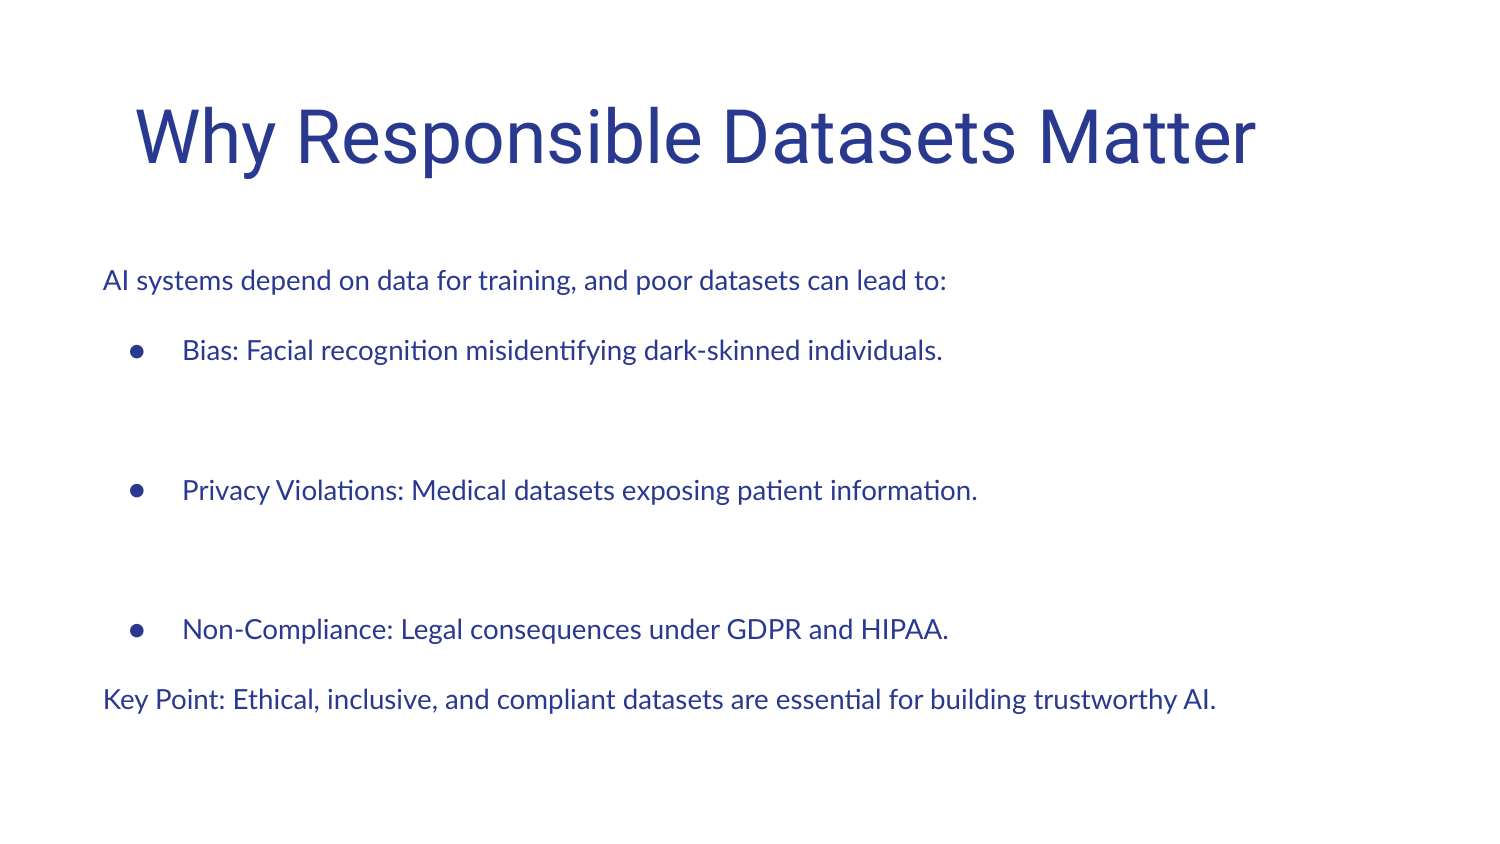

Why Responsible Datasets Matter
AI systems depend on data for training, and poor datasets can lead to:
Bias: Facial recognition misidentifying dark-skinned individuals.

Privacy Violations: Medical datasets exposing patient information.

Non-Compliance: Legal consequences under GDPR and HIPAA.
Key Point: Ethical, inclusive, and compliant datasets are essential for building trustworthy AI.